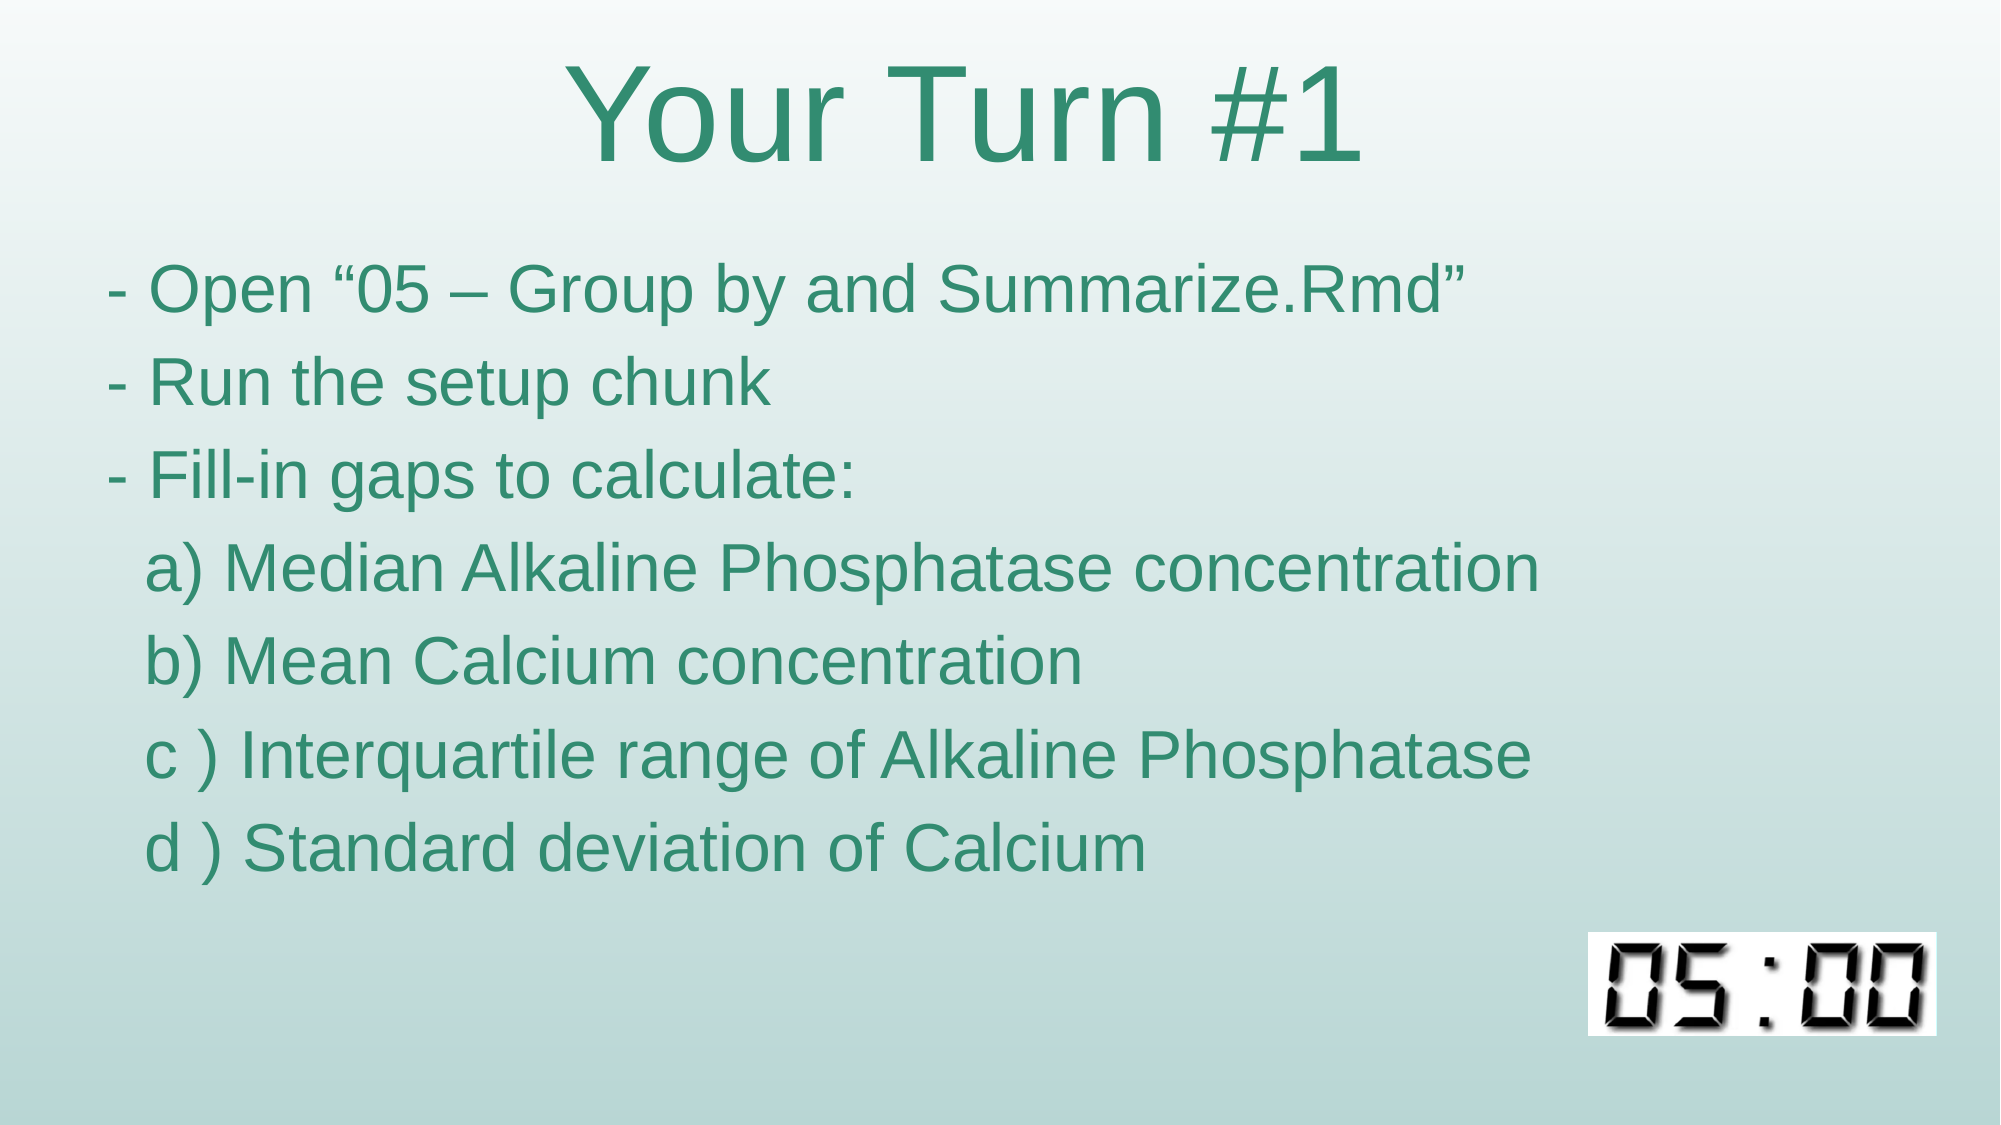

# Your Turn #1
- Open “05 – Group by and Summarize.Rmd”
- Run the setup chunk
- Fill-in gaps to calculate:
  a) Median Alkaline Phosphatase concentration
  b) Mean Calcium concentration
  c ) Interquartile range of Alkaline Phosphatase
  d ) Standard deviation of Calcium